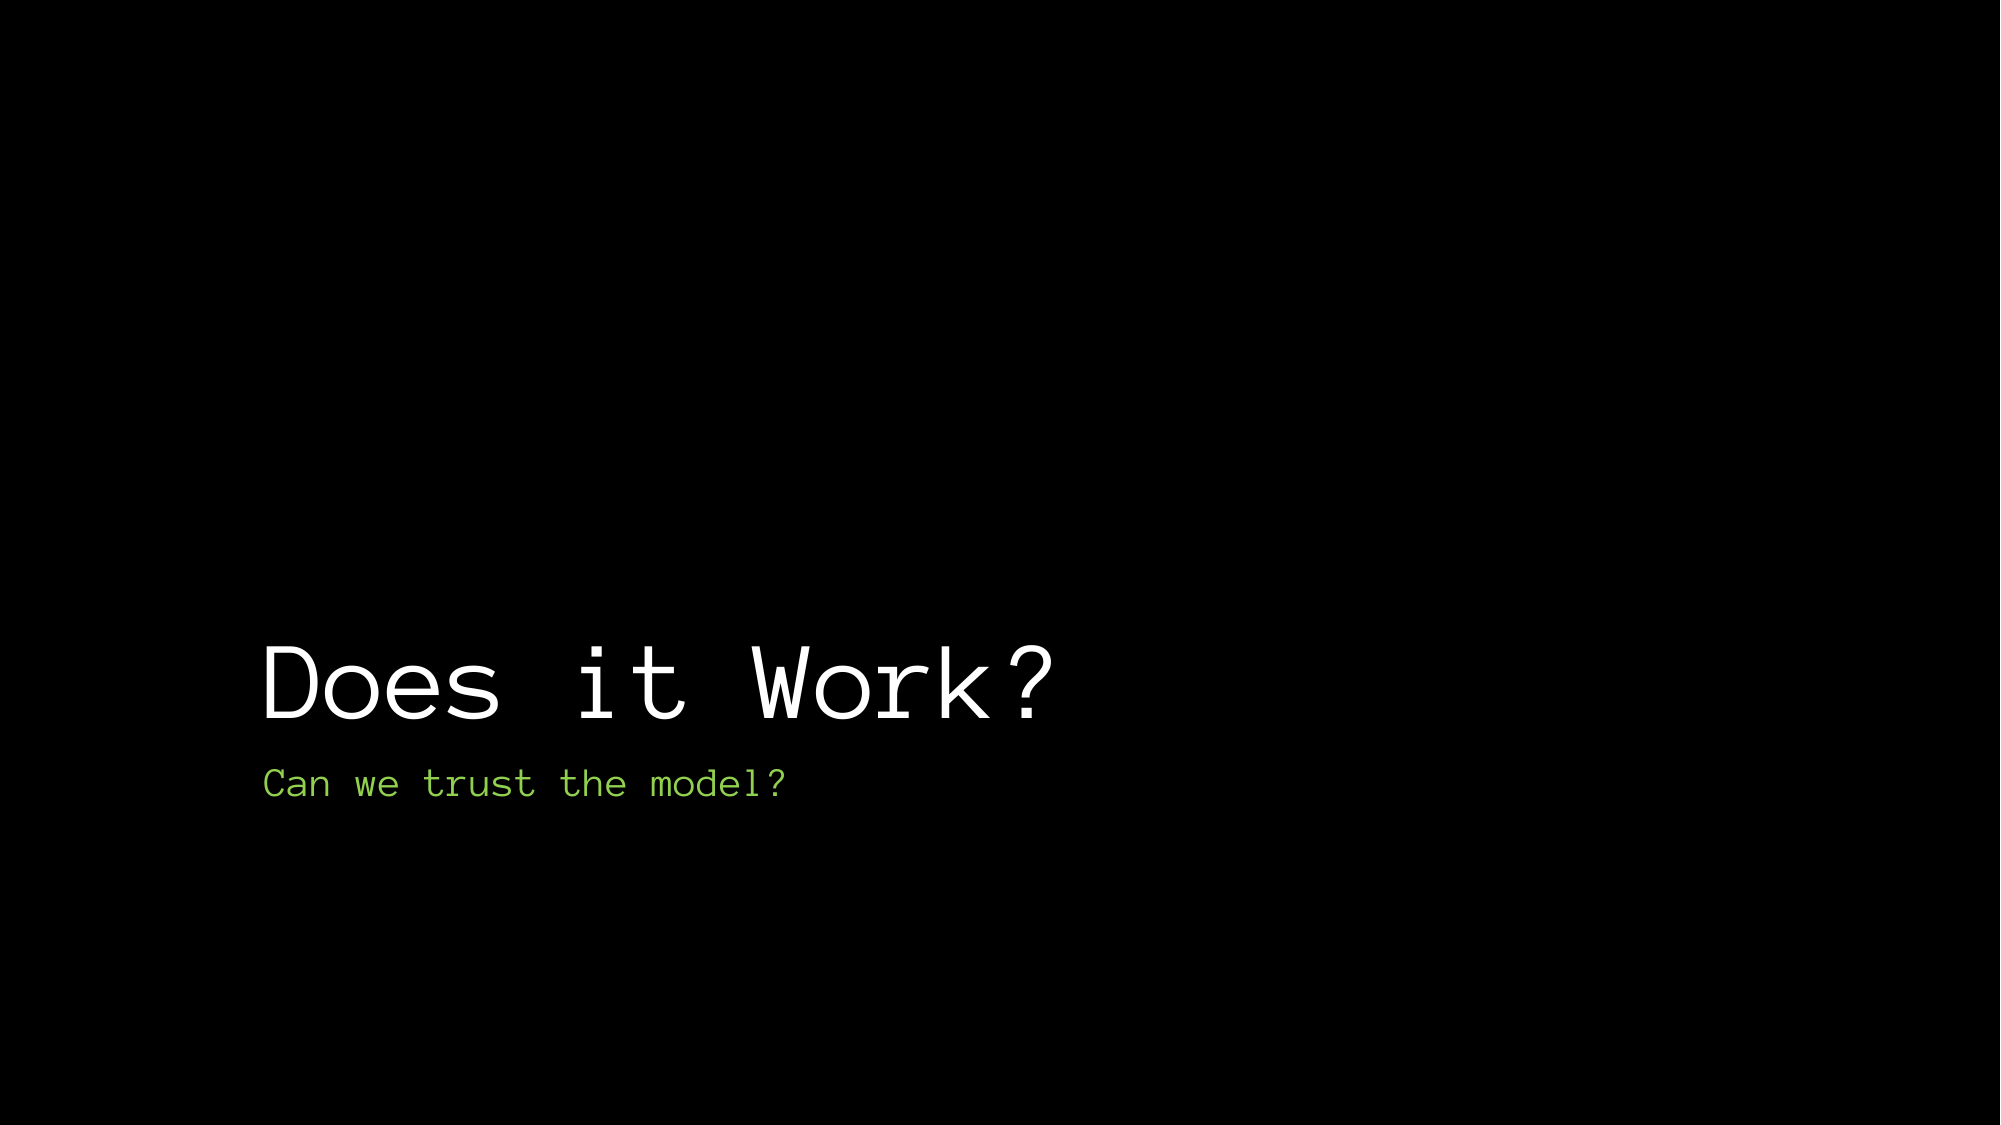

# Does it Work?
Can we trust the model?